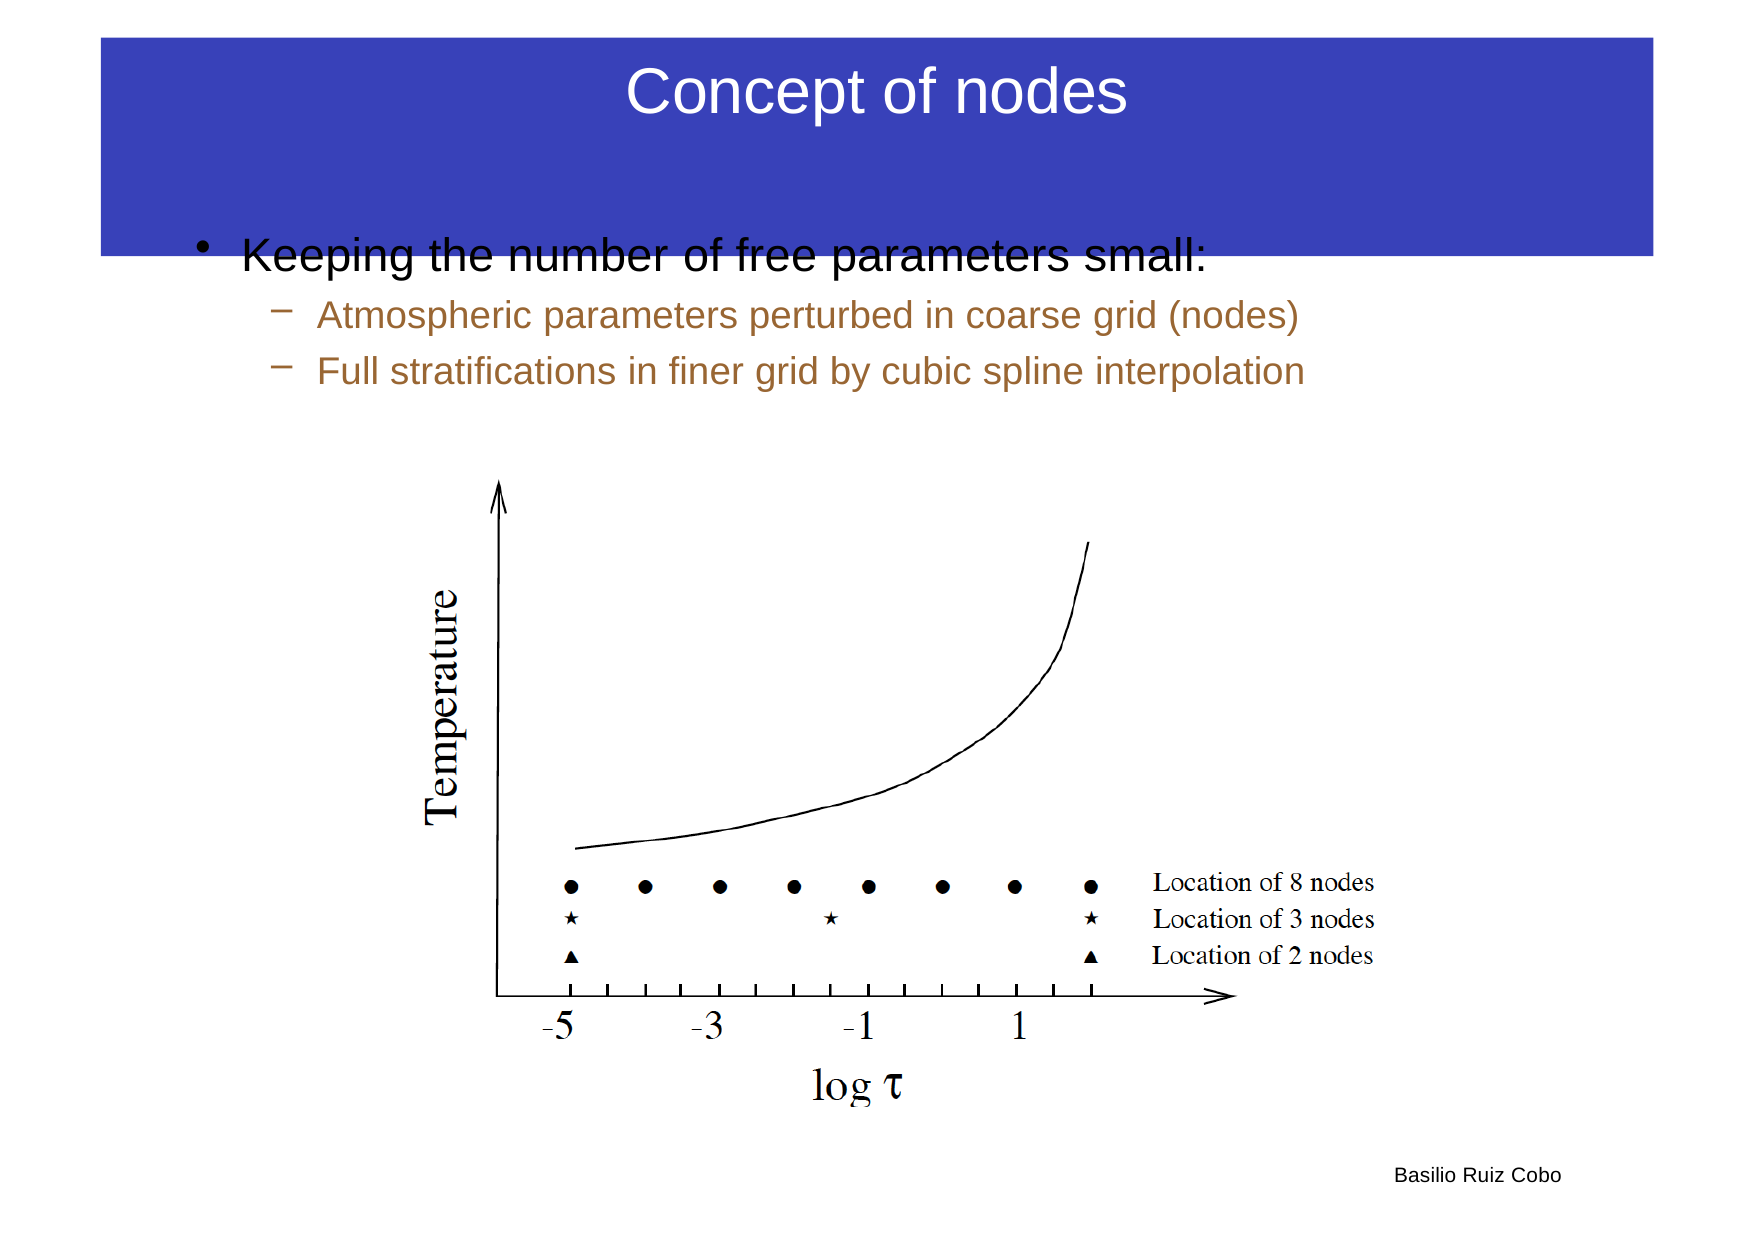

# Concept of nodes
Keeping the number of free parameters small:
Atmospheric parameters perturbed in coarse grid (nodes)
Full stratifications in finer grid by cubic spline interpolation

Basilio Ruiz Cobo